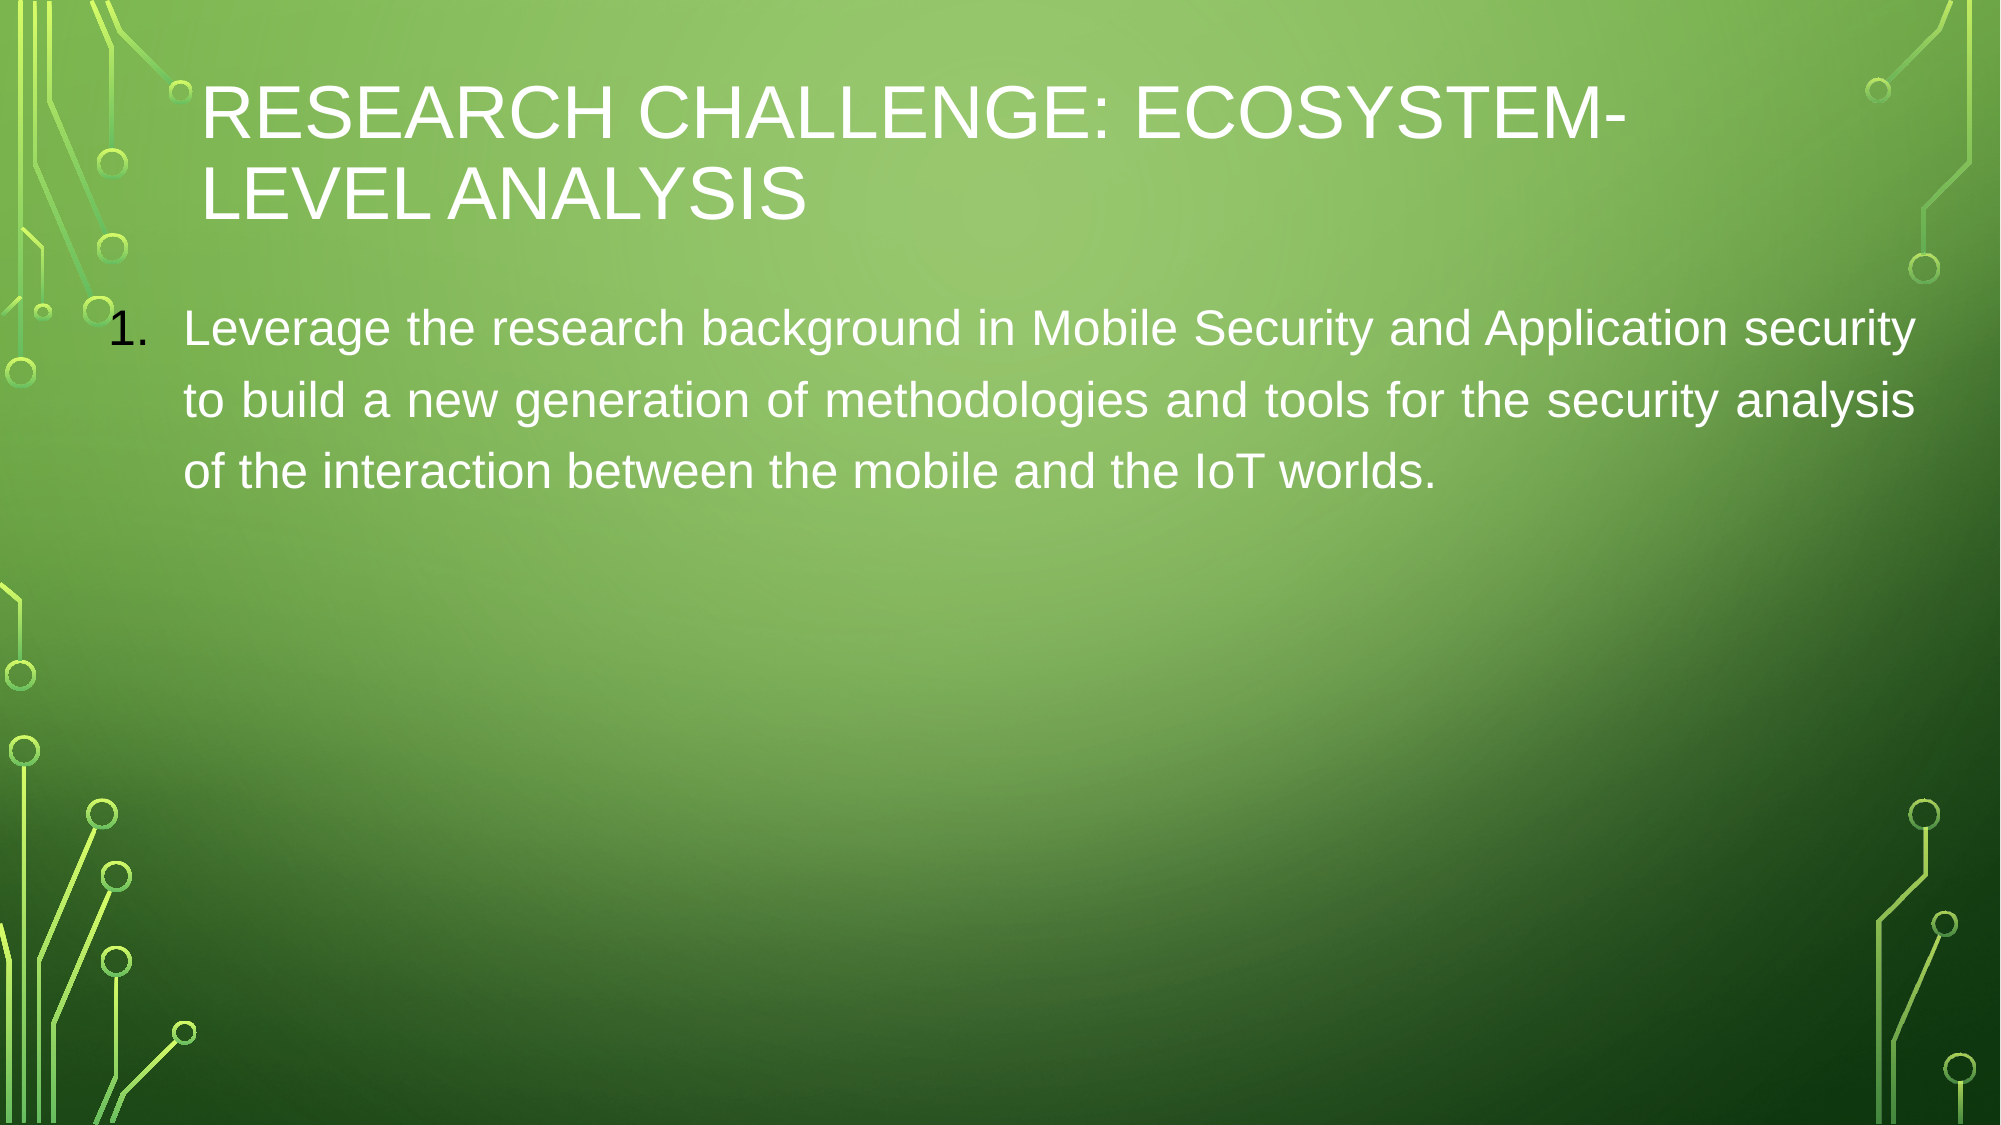

# Research challenge: ecosystem-level analysis
Leverage the research background in Mobile Security and Application security to build a new generation of methodologies and tools for the security analysis of the interaction between the mobile and the IoT worlds.